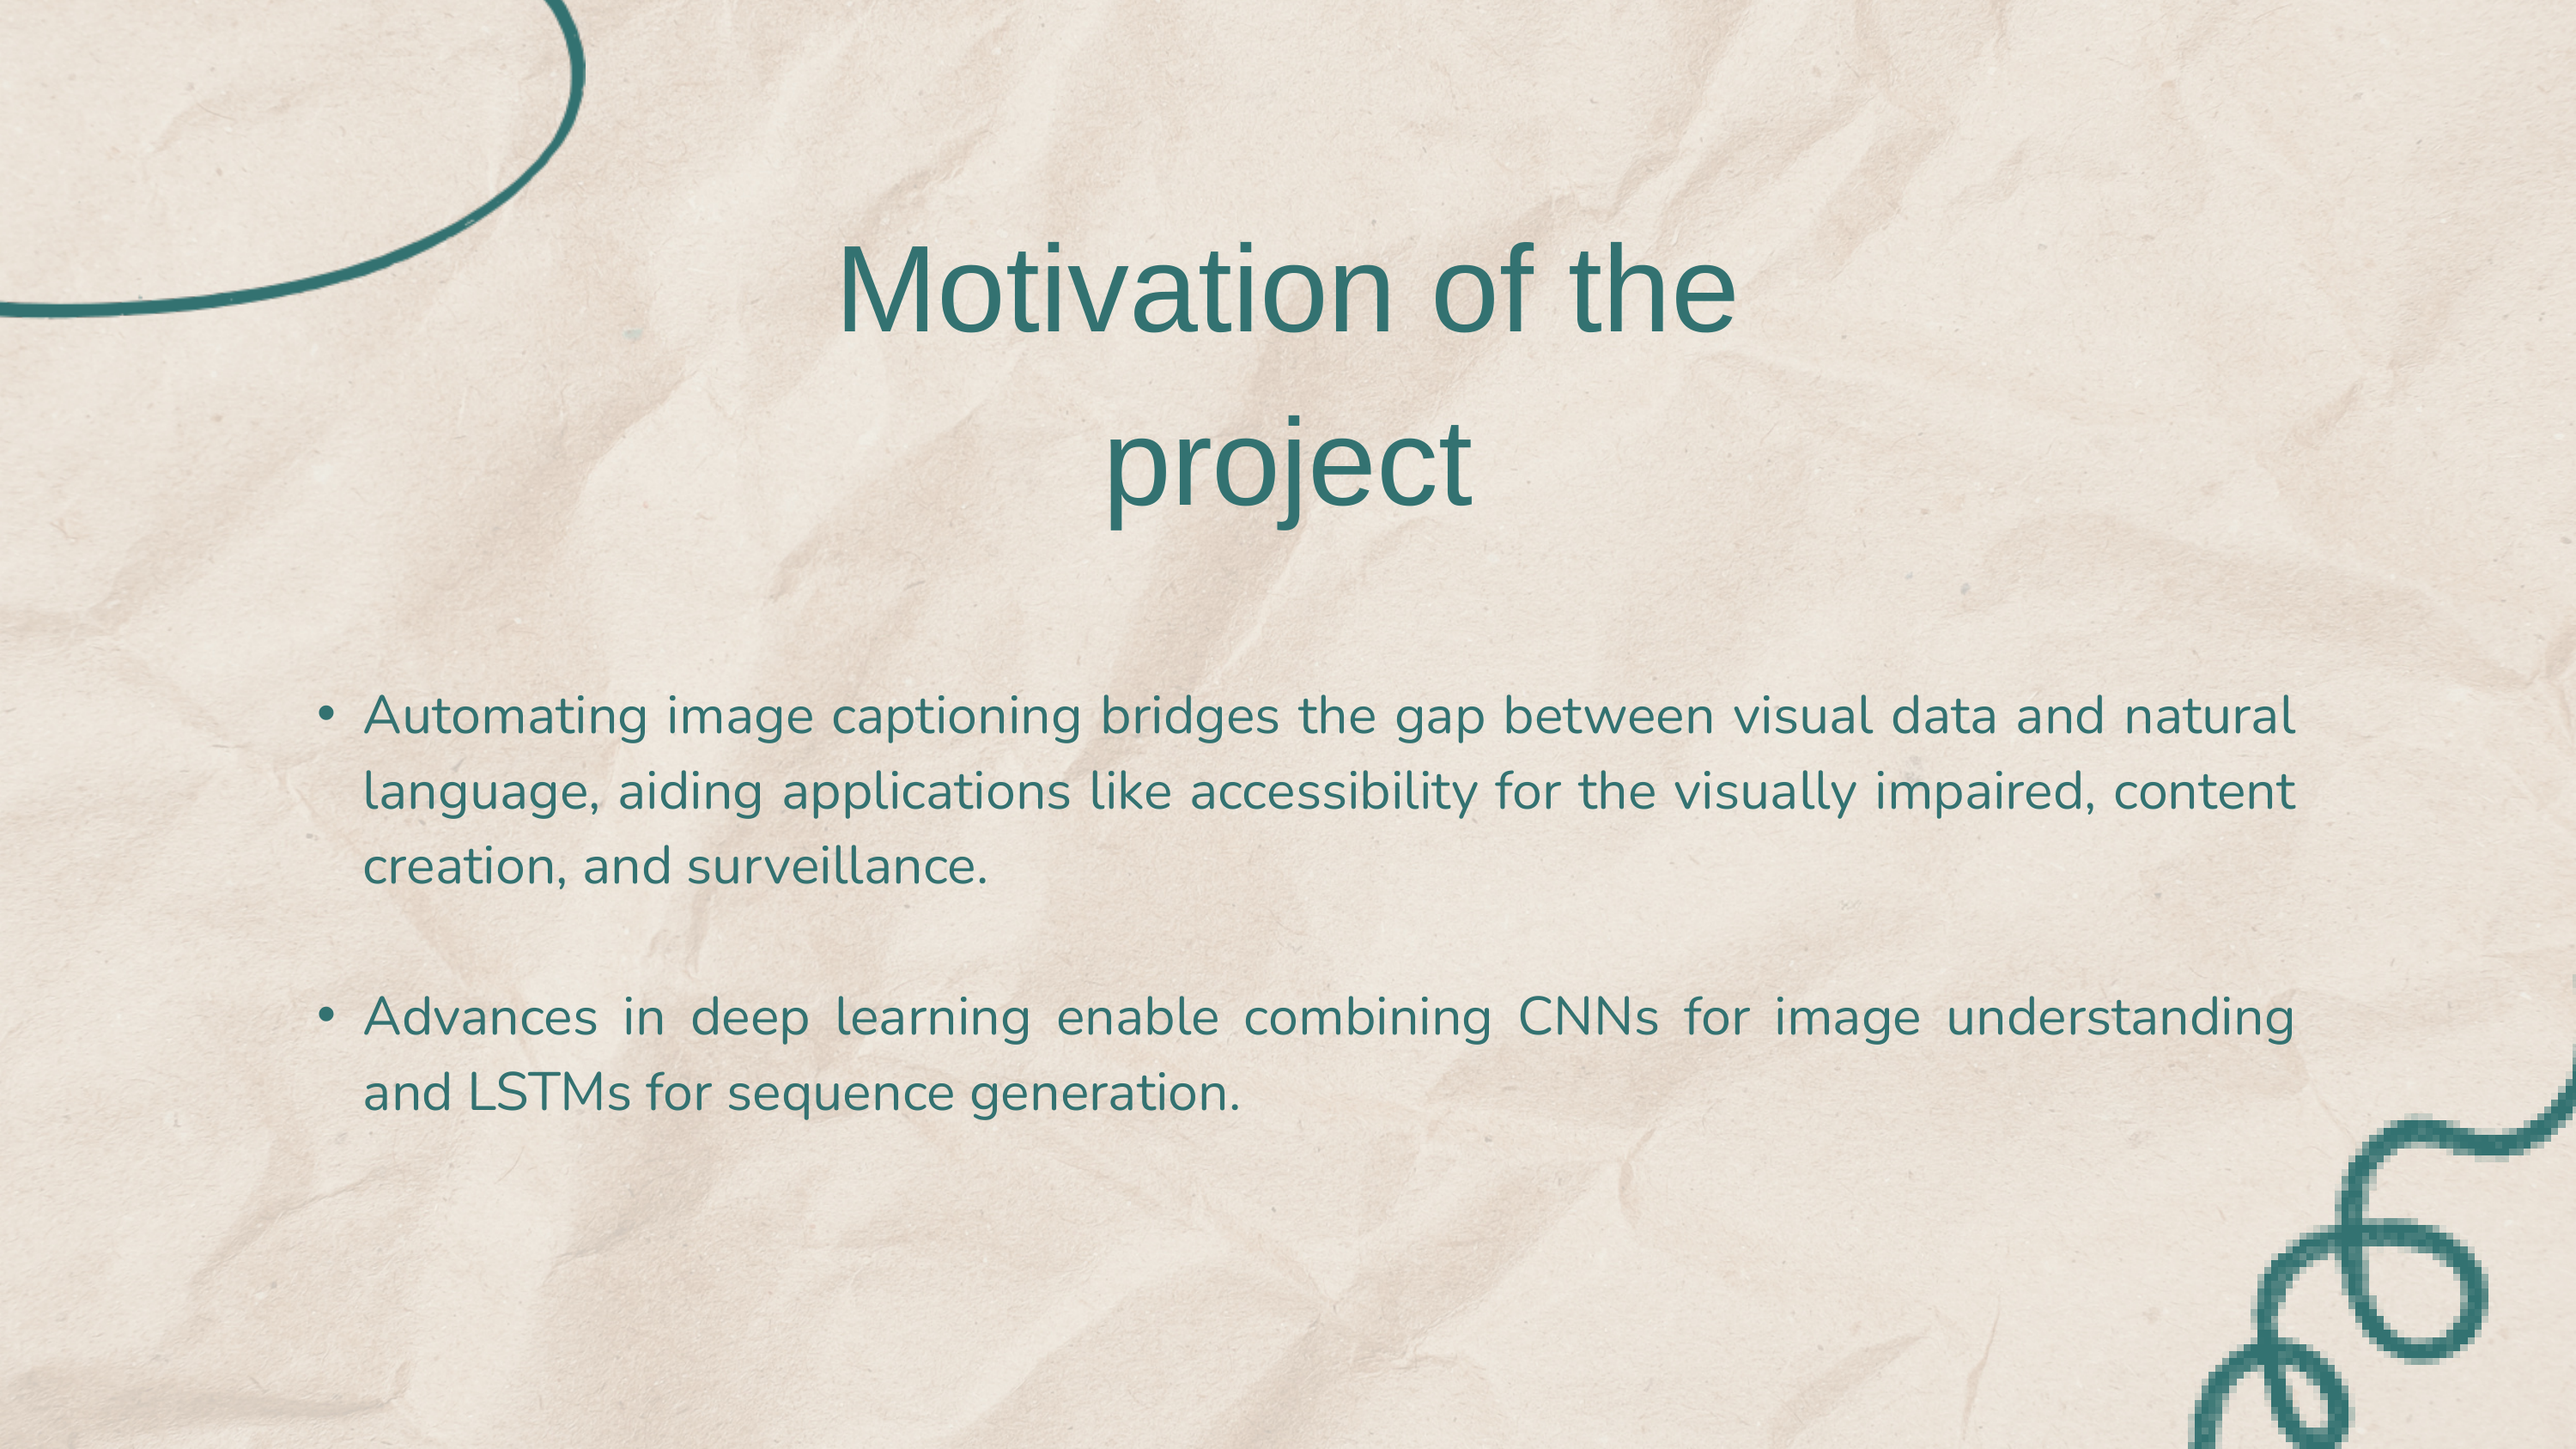

Motivation of the project
Automating image captioning bridges the gap between visual data and natural language, aiding applications like accessibility for the visually impaired, content creation, and surveillance.

Advances in deep learning enable combining CNNs for image understanding and LSTMs for sequence generation.